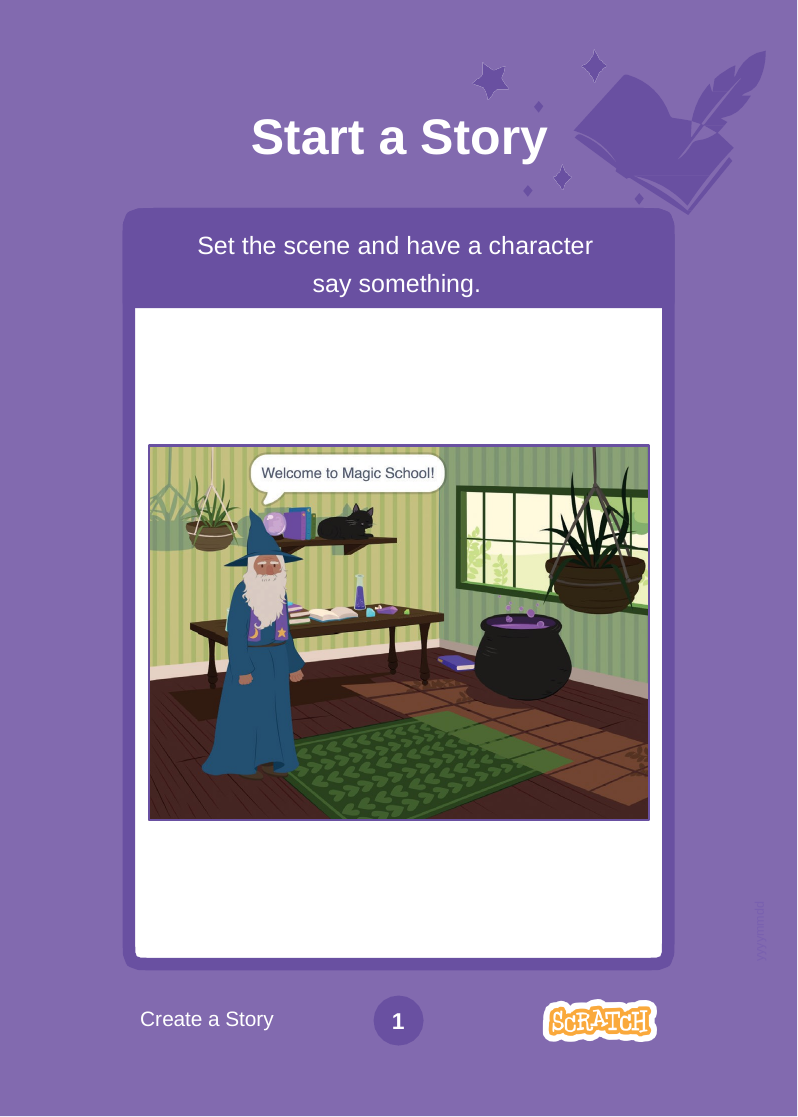

# Start a Story

Set the scene and have a character
say something.

yyyymmdd

Create a Story
1